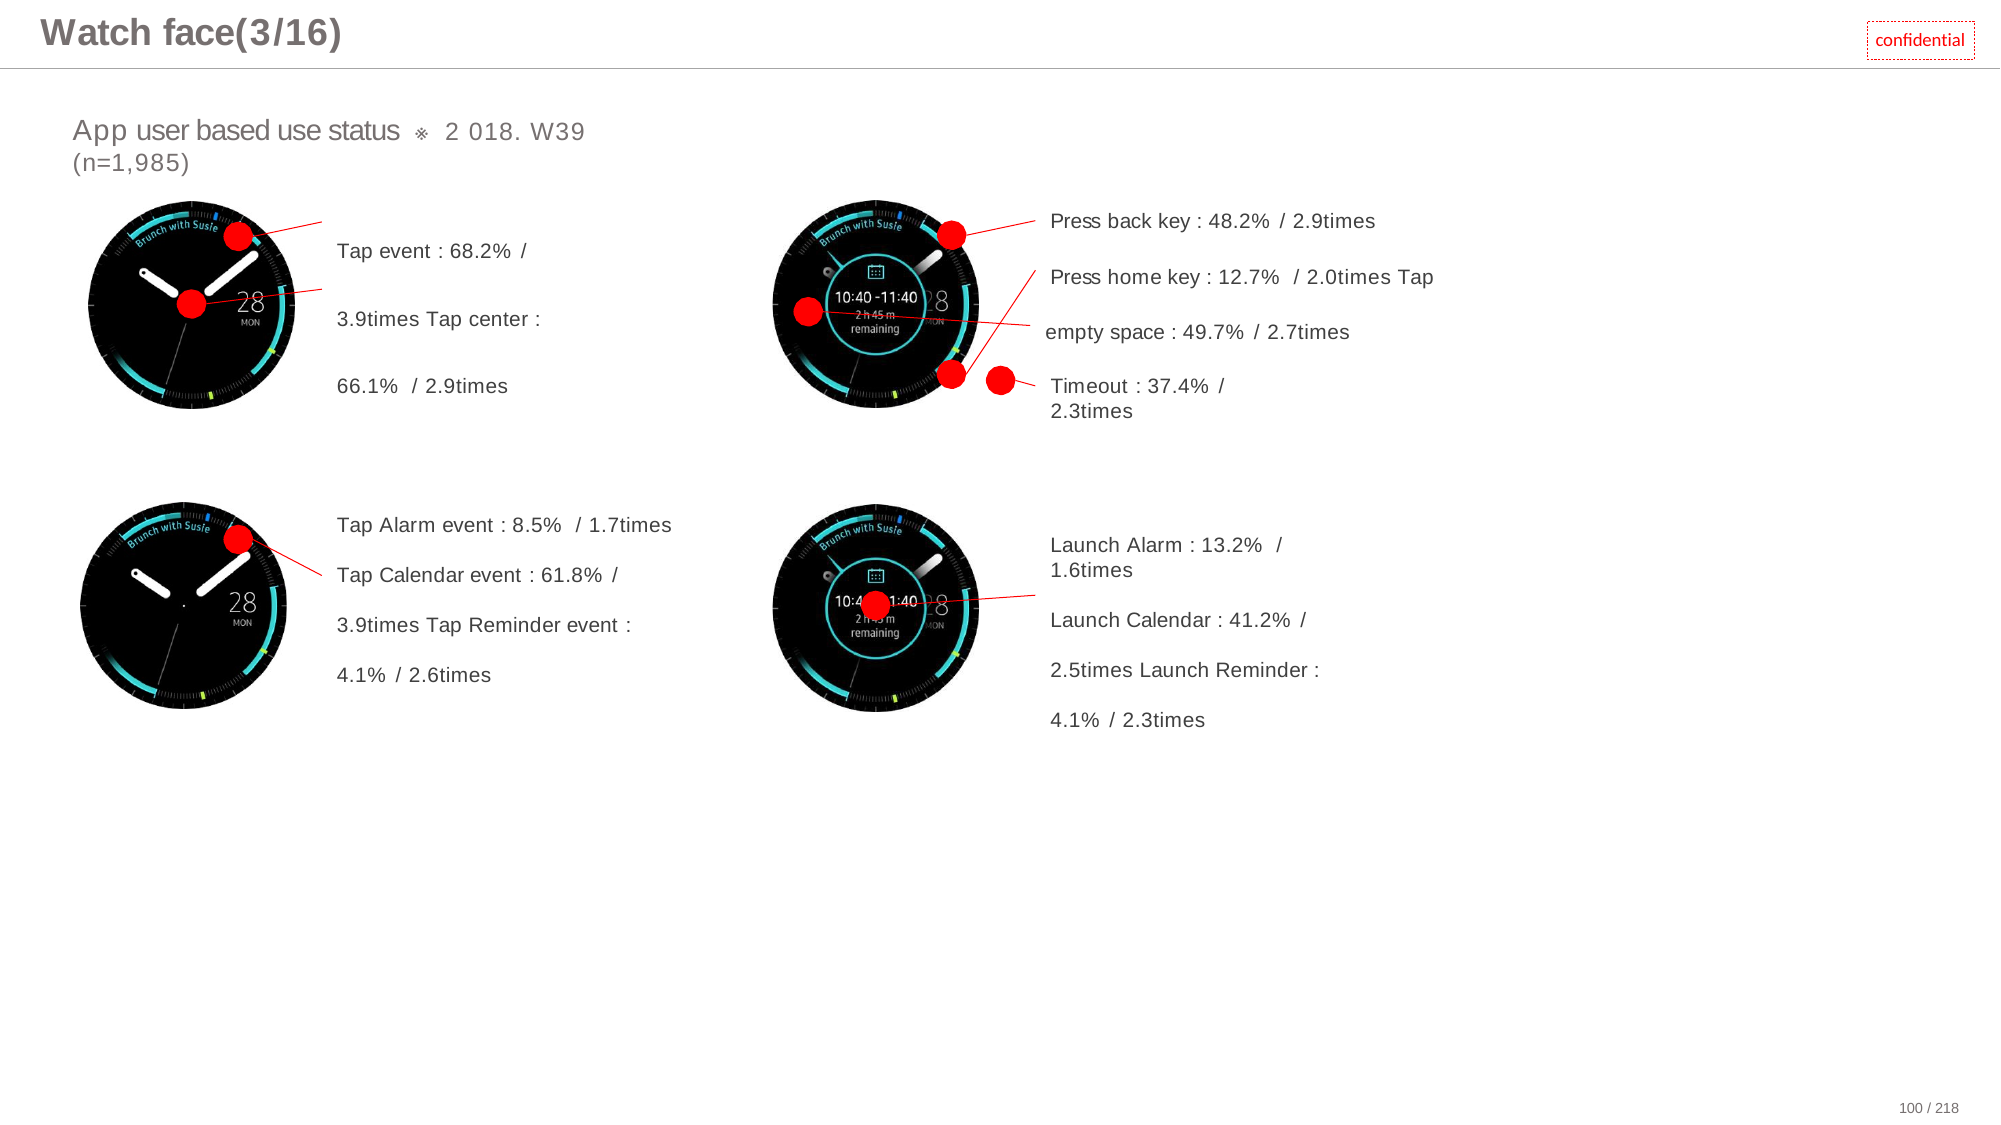

# Watch face(3/16)
confidential
App user based use status ※2018. W39 (n=1,985)

Tap event : 68.2% / 3.9times Tap center : 66.1% / 2.9times

Press back key : 48.2% / 2.9times
Press home key : 12.7% / 2.0times Tap empty space : 49.7% / 2.7times

Timeout : 37.4% / 2.3times

Tap Alarm event : 8.5% / 1.7times
Tap Calendar event : 61.8% / 3.9times Tap Reminder event : 4.1% / 2.6times

Launch Alarm : 13.2% / 1.6times
Launch Calendar : 41.2% / 2.5times Launch Reminder : 4.1% / 2.3times

100 / 218